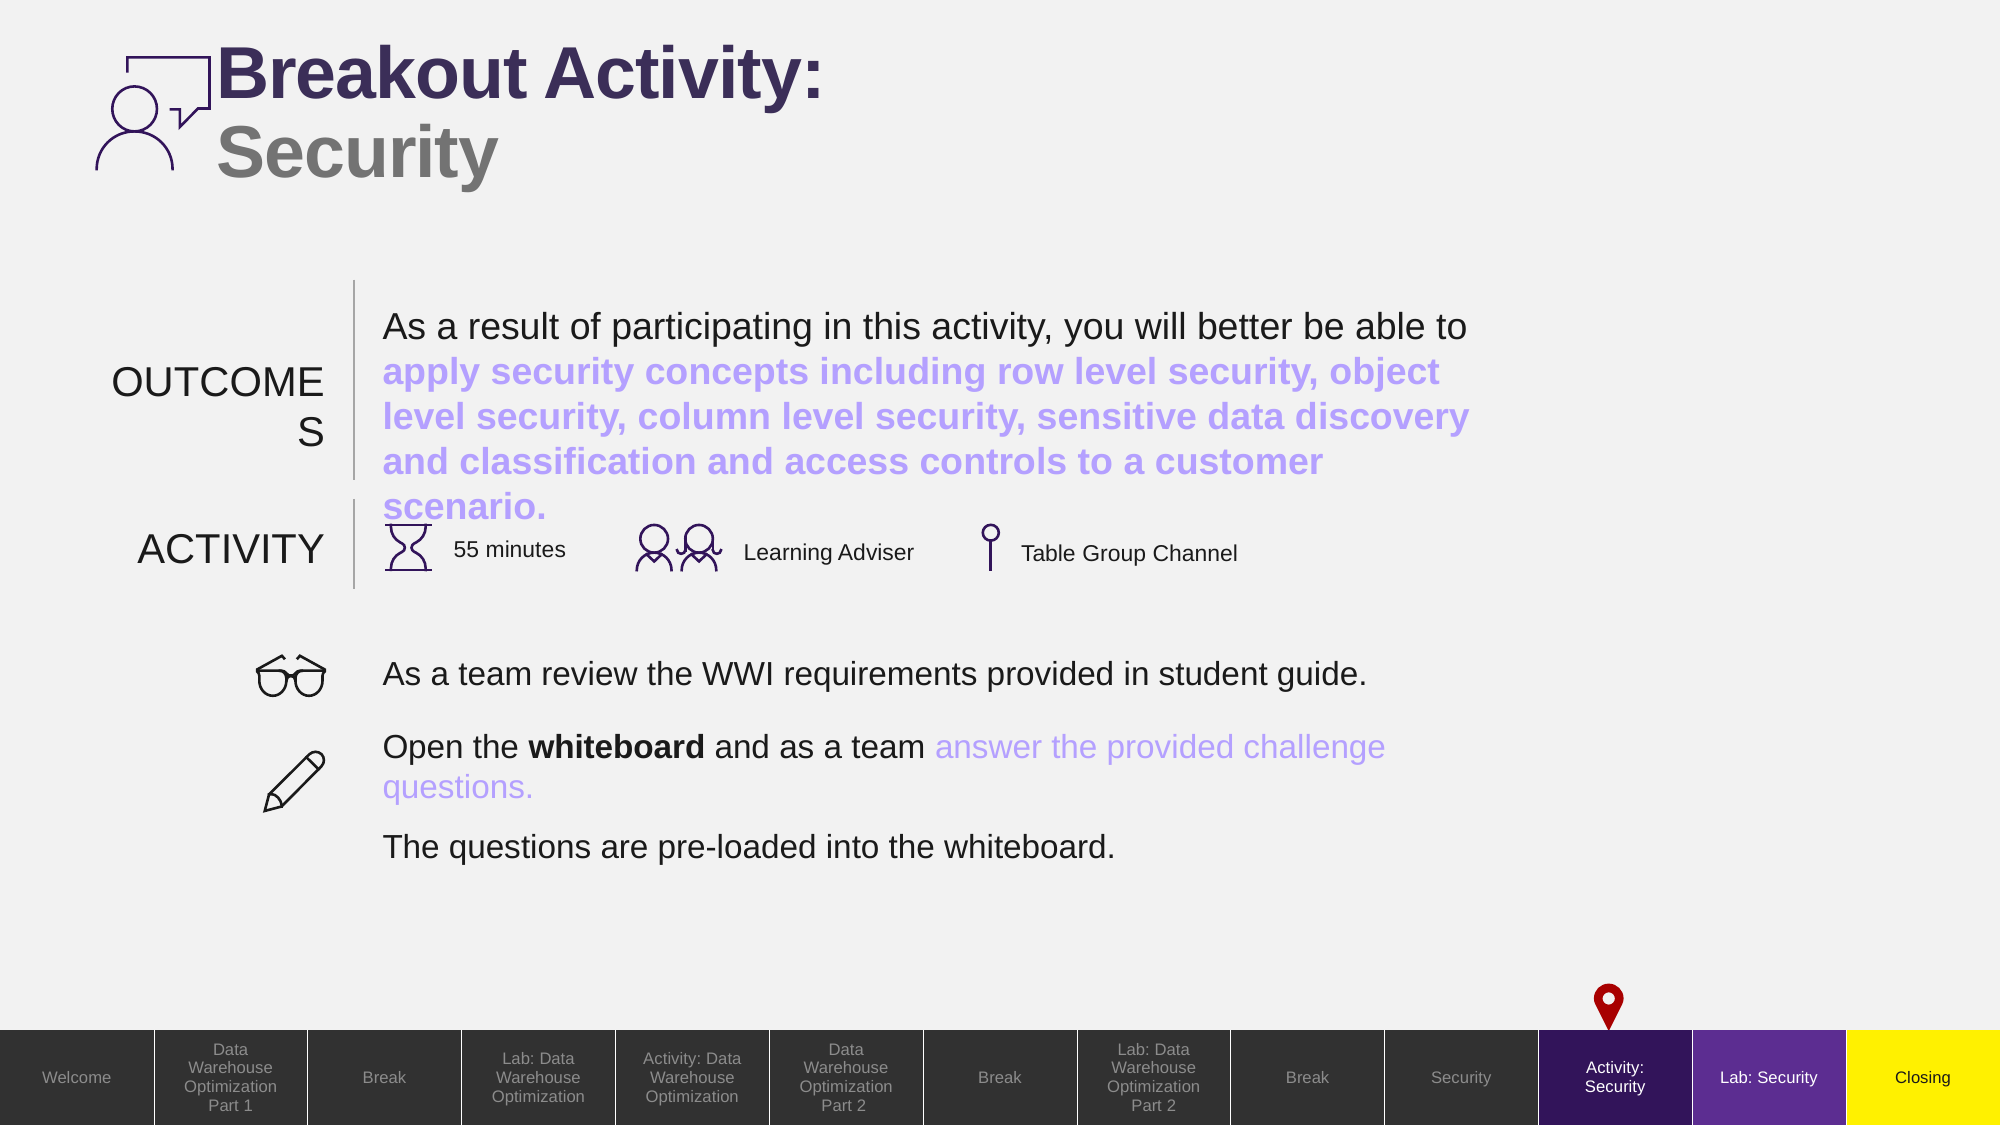

# Breakout Activity: Security

As a result of participating in this activity, you will better be able to apply security concepts including row level security, object level security, column level security, sensitive data discovery and classification and access controls to a customer scenario.
OUTCOMES
ACTIVITY

55 minutes
Learning Adviser
Table Group Channel
As a team review the WWI requirements provided in student guide.

Open the whiteboard and as a team answer the provided challenge questions.

The questions are pre-loaded into the whiteboard.

| Welcome | Data Warehouse Optimization Part 1 | Break | Lab: Data Warehouse Optimization | Activity: Data Warehouse Optimization | Data Warehouse Optimization Part 2 | Break | Lab: Data Warehouse Optimization Part 2 | Break | Security | Activity: Security | Lab: Security | Closing |
| --- | --- | --- | --- | --- | --- | --- | --- | --- | --- | --- | --- | --- |